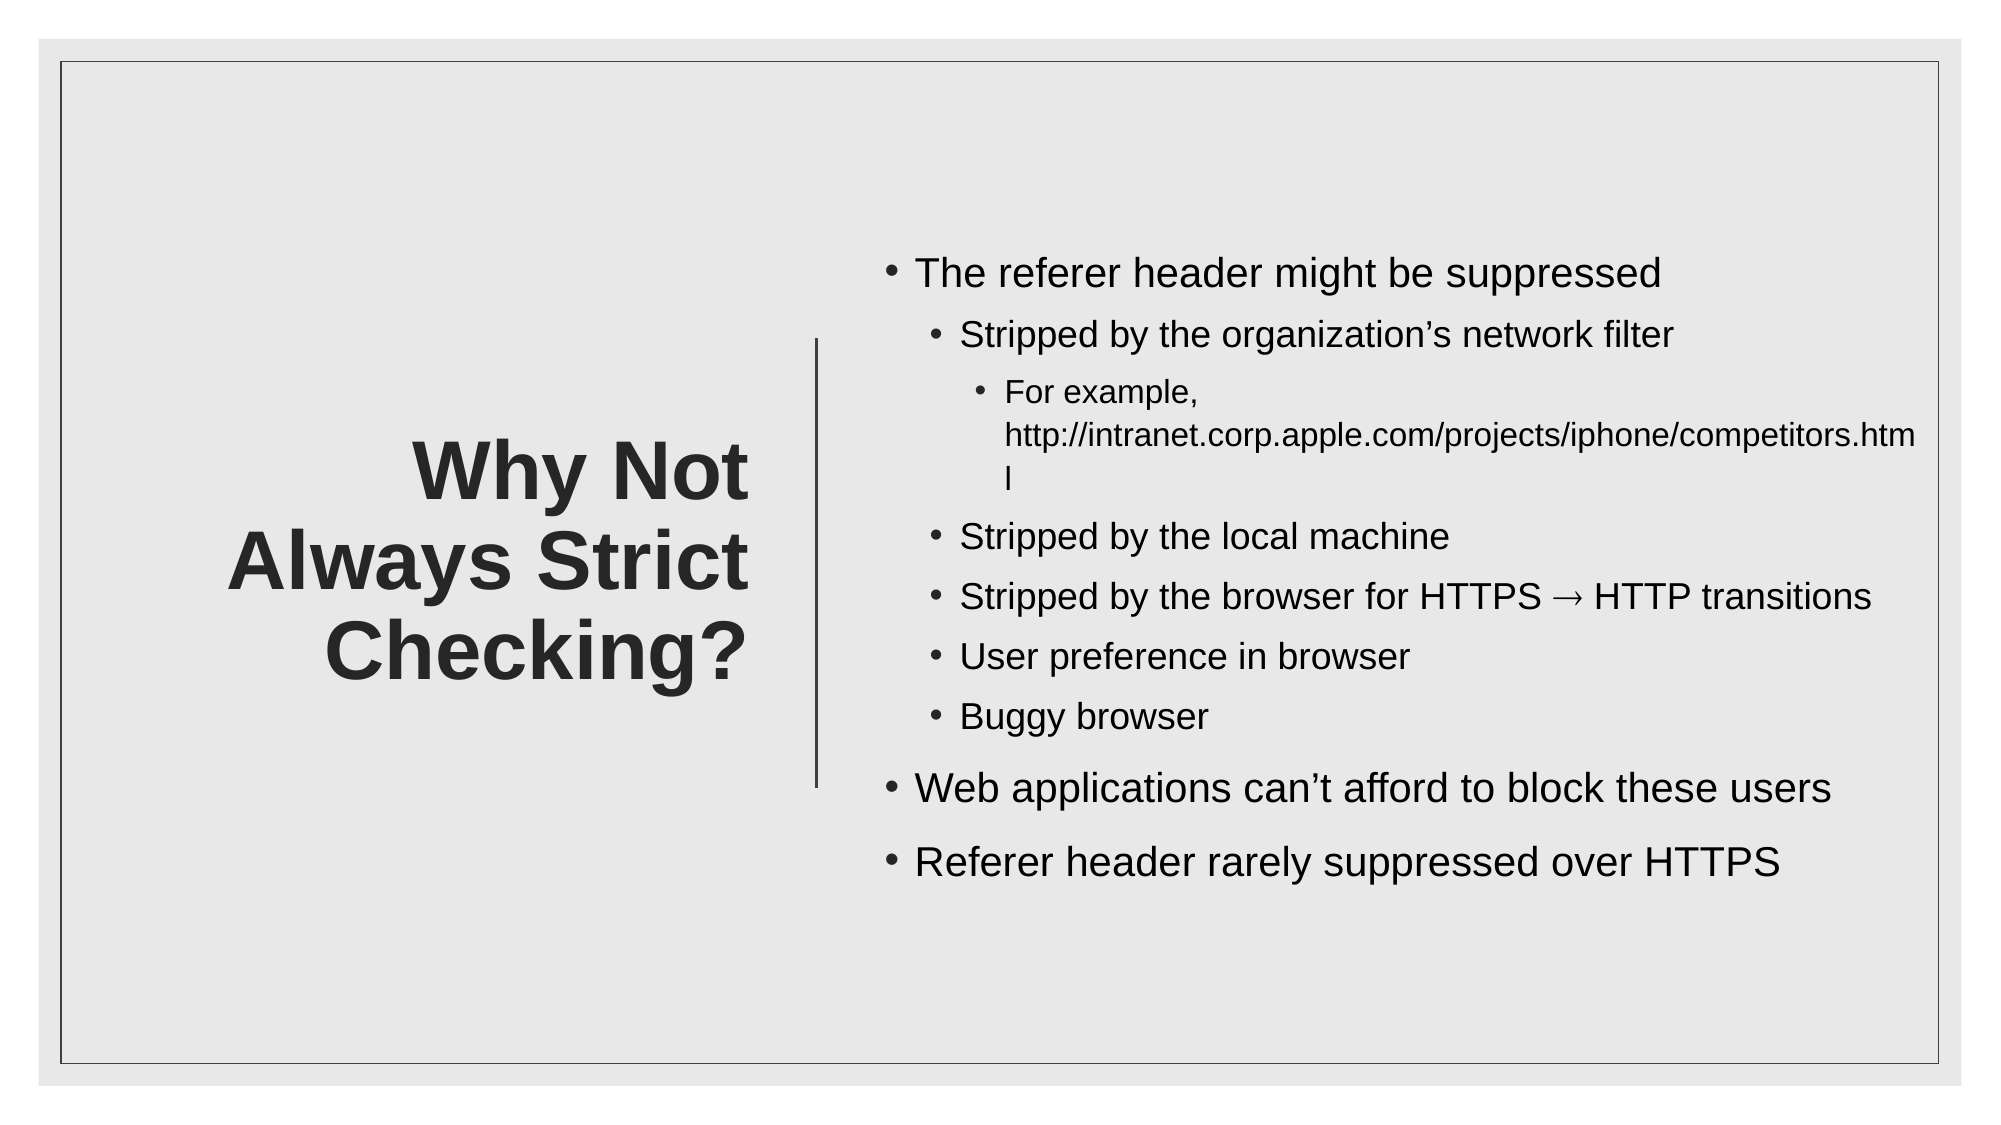

# Why Not Always Strict Checking?
The referer header might be suppressed
Stripped by the organization’s network filter
For example, http://intranet.corp.apple.com/projects/iphone/competitors.html
Stripped by the local machine
Stripped by the browser for HTTPS → HTTP transitions
User preference in browser
Buggy browser
Web applications can’t afford to block these users
Referer header rarely suppressed over HTTPS